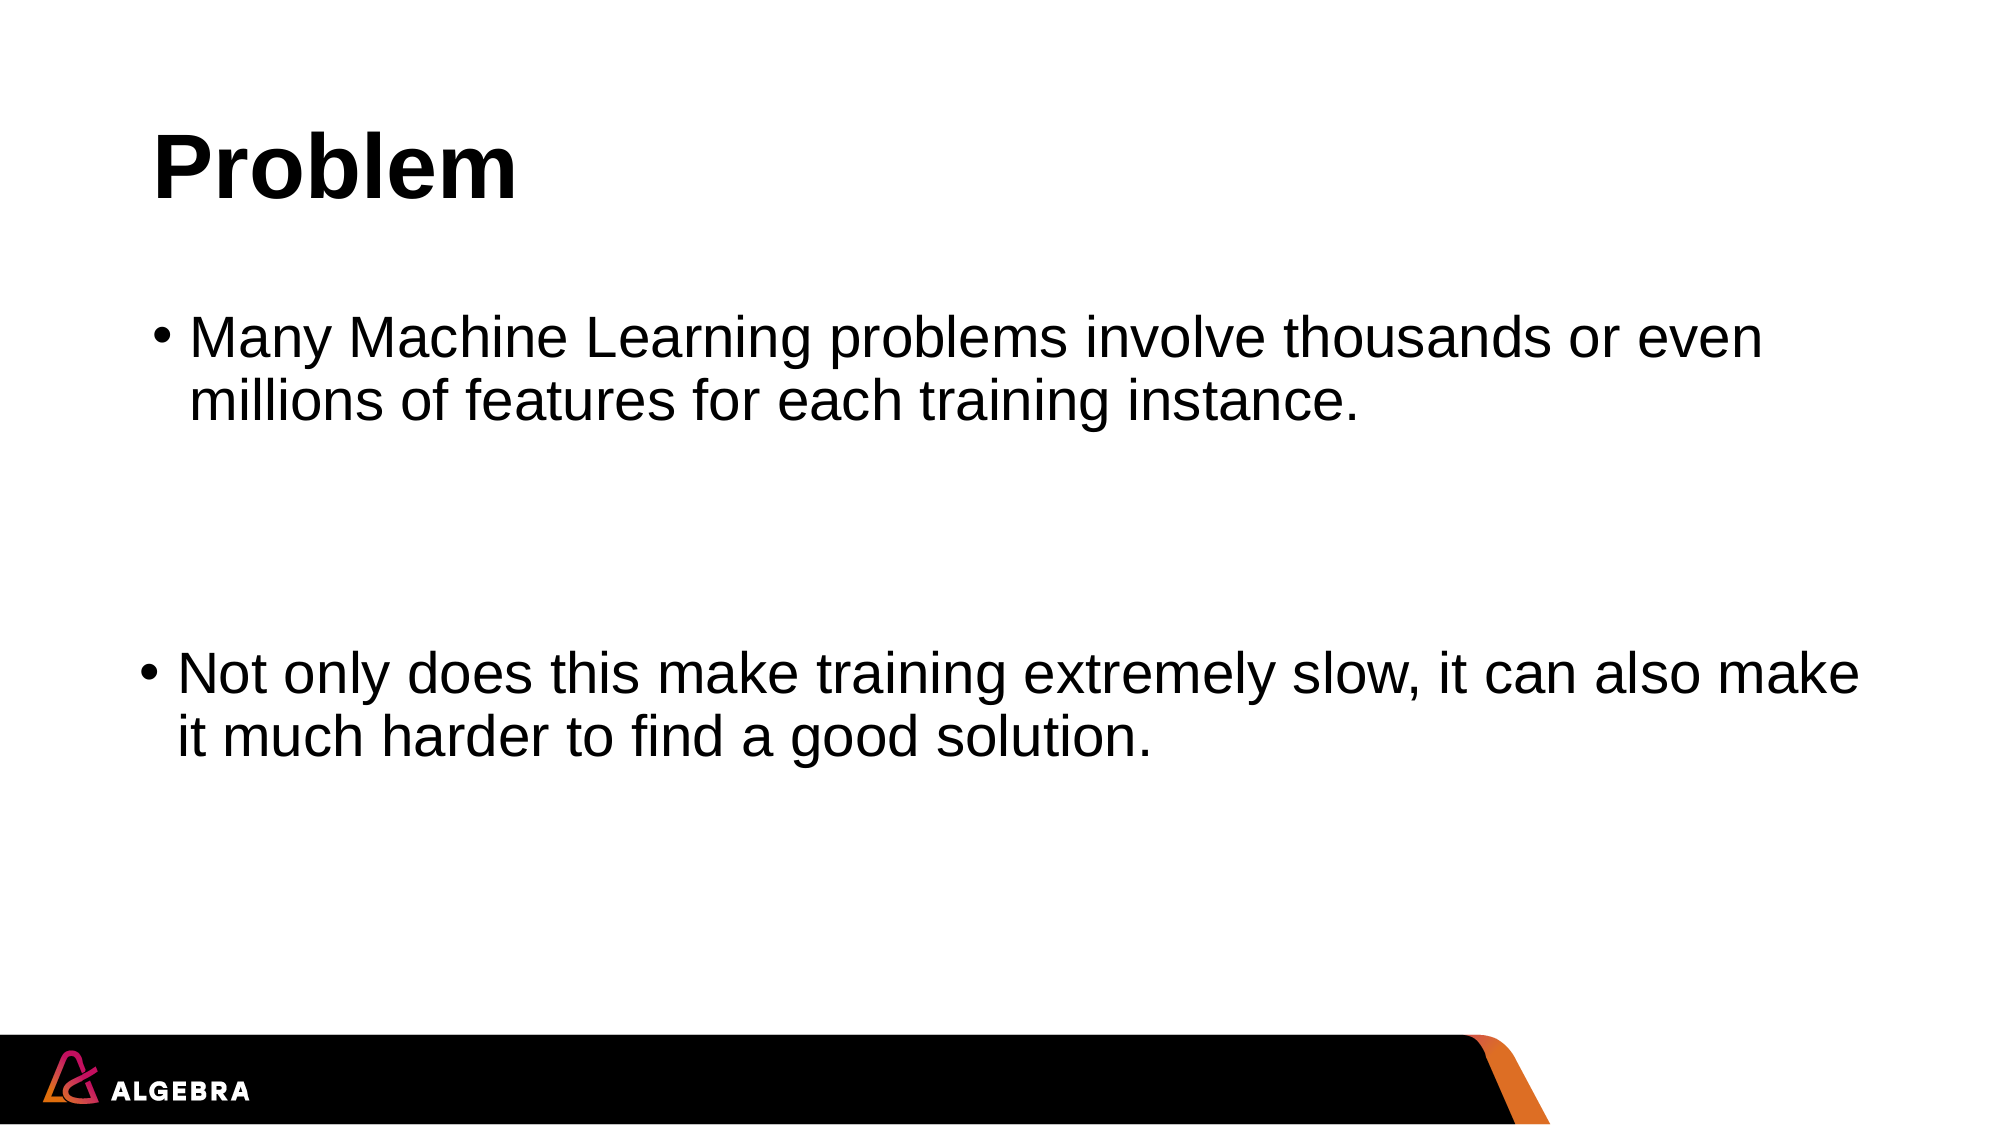

# Problem
Many Machine Learning problems involve thousands or even millions of features for each training instance.
Not only does this make training extremely slow, it can also make it much harder to find a good solution.